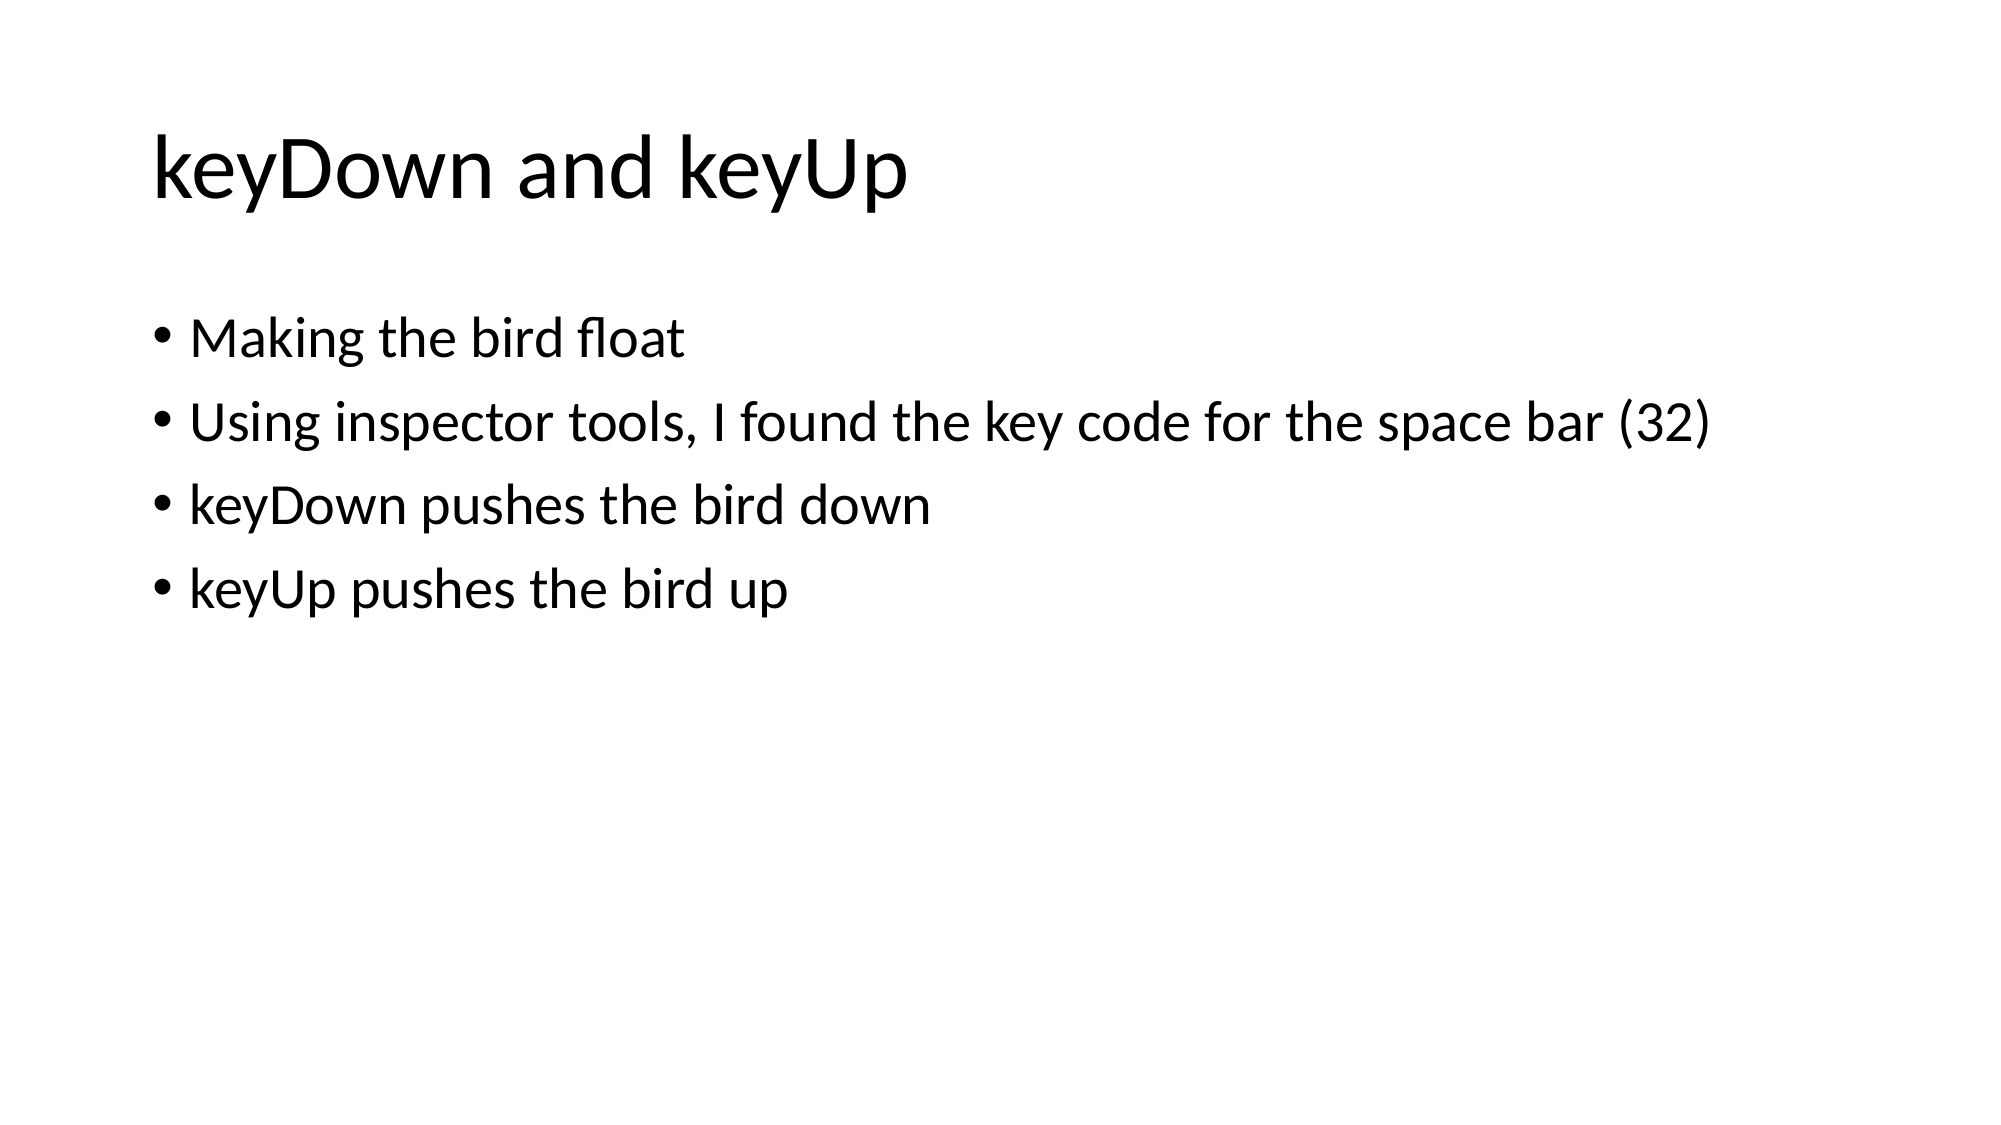

# keyDown and keyUp
Making the bird float
Using inspector tools, I found the key code for the space bar (32)
keyDown pushes the bird down
keyUp pushes the bird up